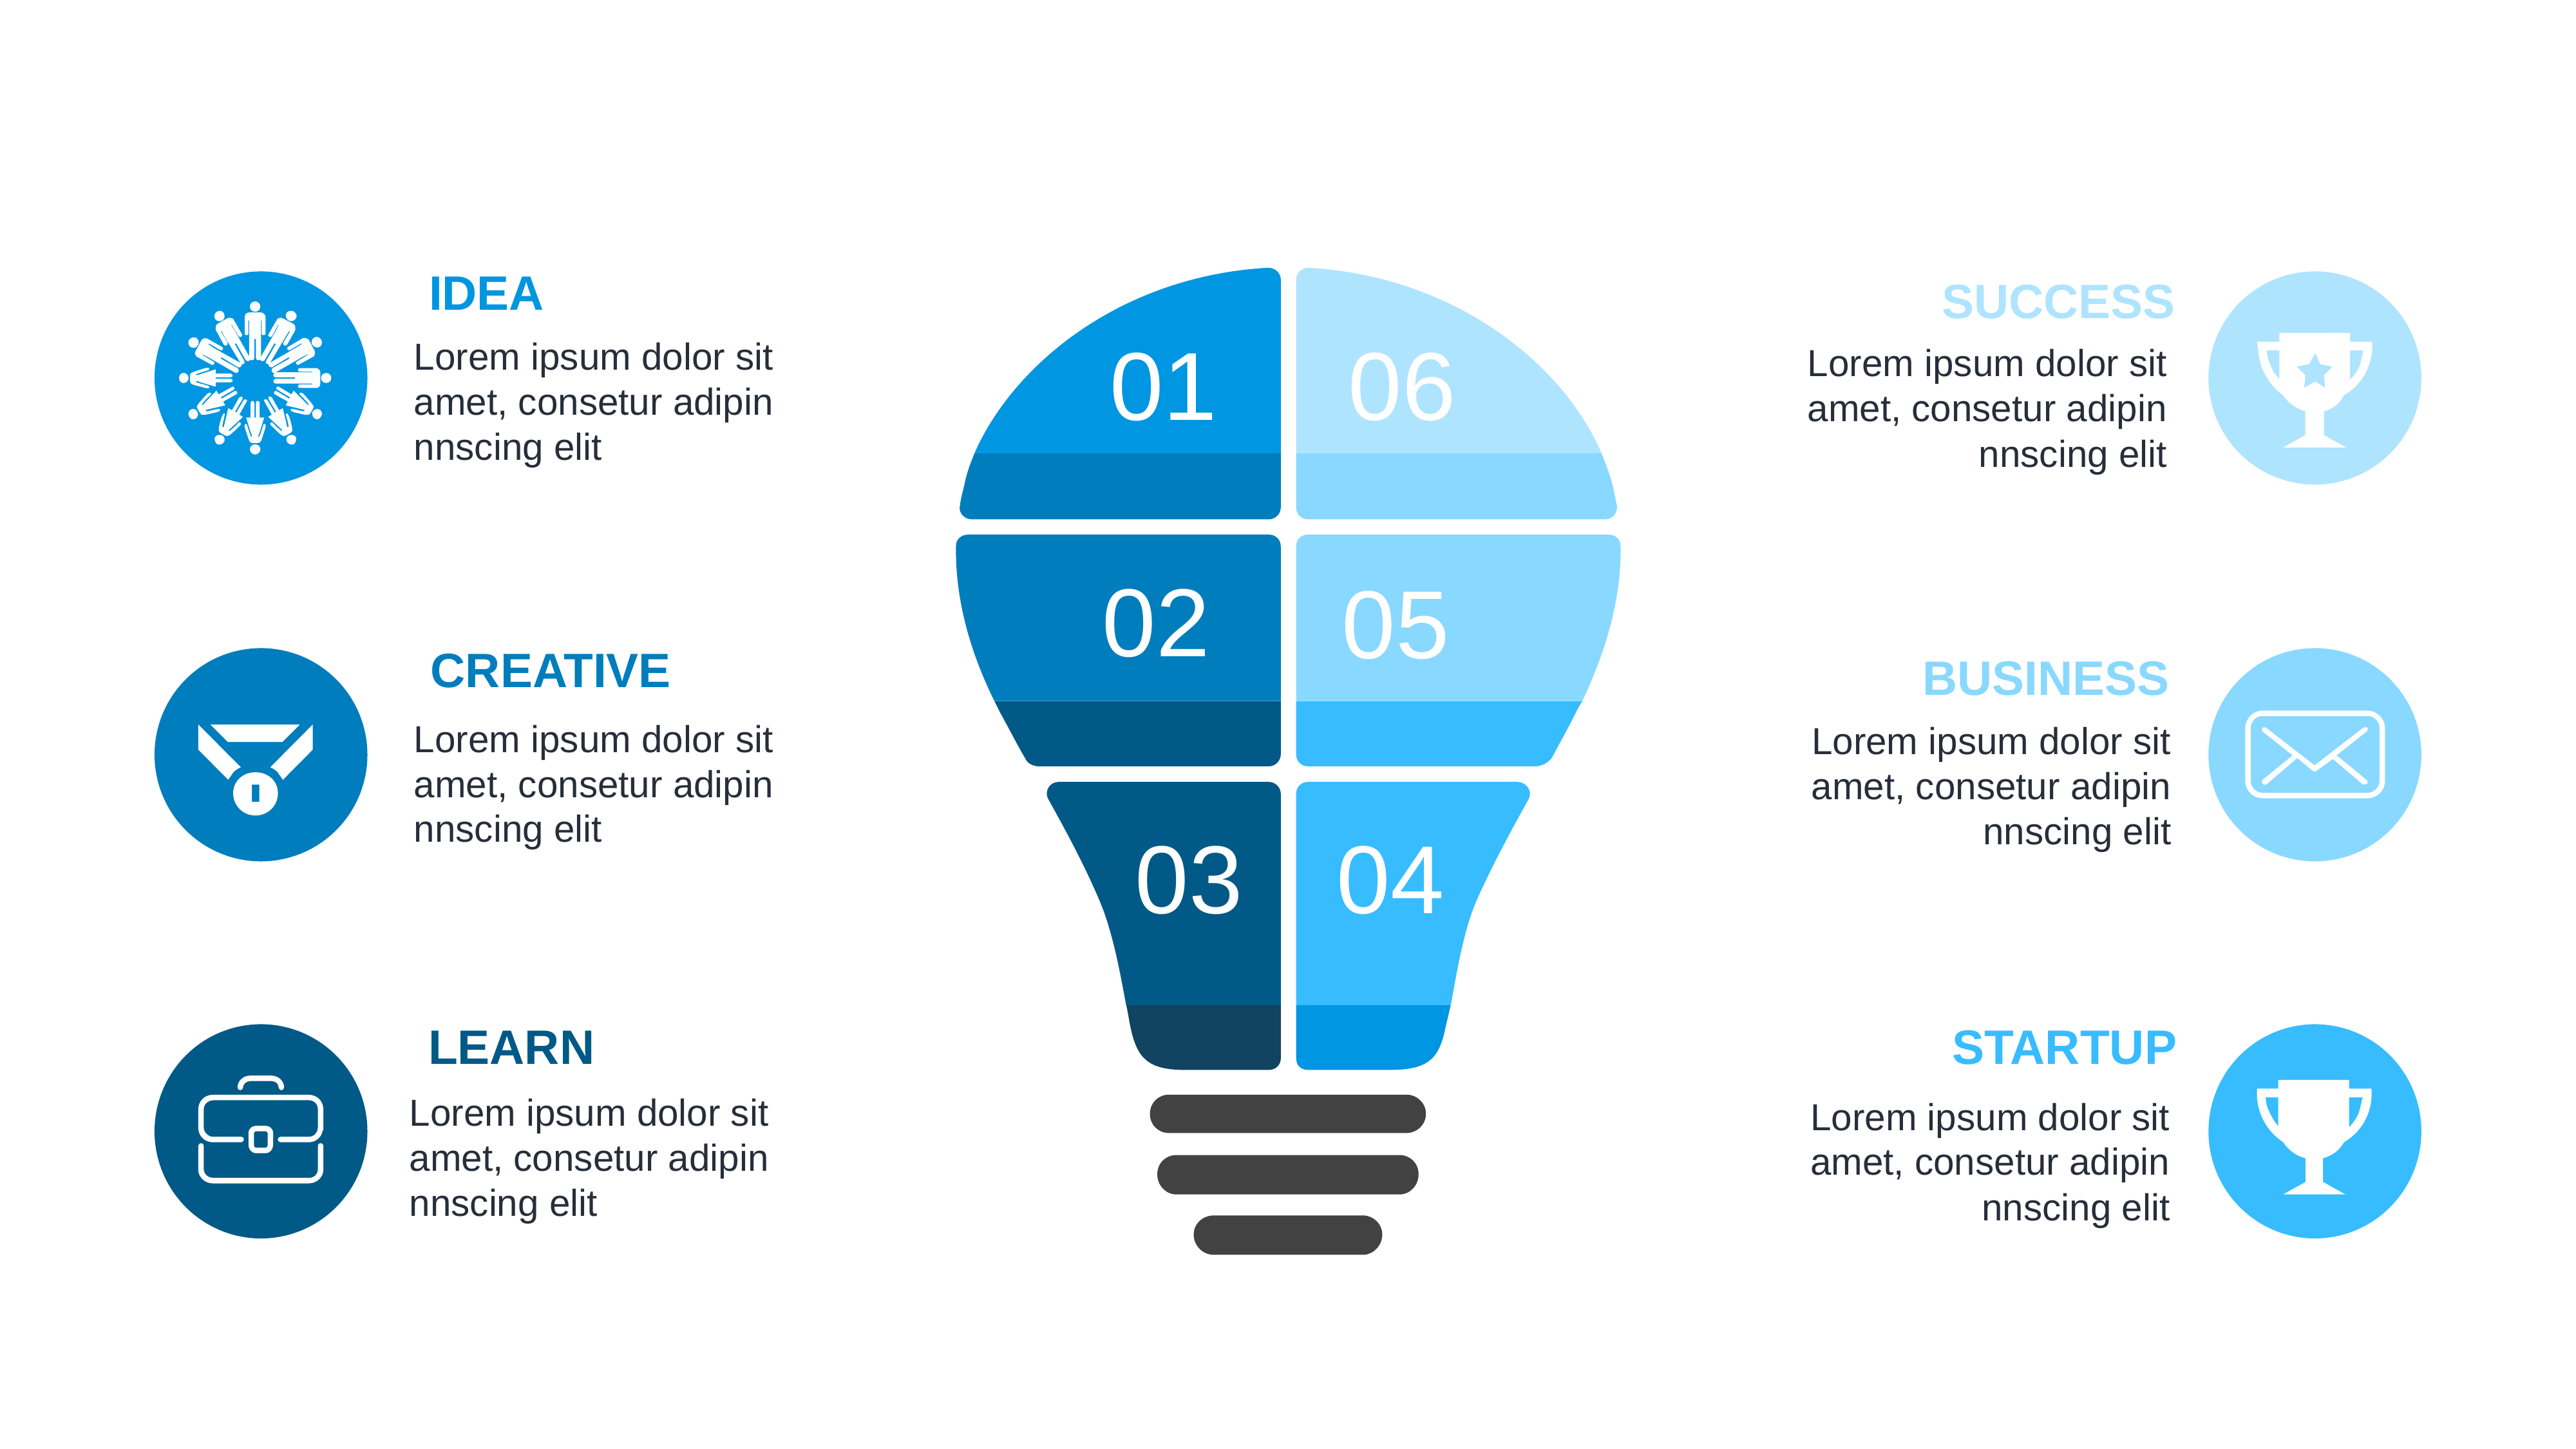

IDEA

SUCCESS

01
06
Lorem ipsum dolor sit amet, consetur adipin nnscing elit

Lorem ipsum dolor sit amet, consetur adipin nnscing elit

02
05
CREATIVE
BUSINESS

Lorem ipsum dolor sit amet, consetur adipin nnscing elit

Lorem ipsum dolor sit amet, consetur adipin nnscing elit

03
04

LEARN
STARTUP

Lorem ipsum dolor sit amet, consetur adipin nnscing elit
Lorem ipsum dolor sit amet, consetur adipin nnscing elit